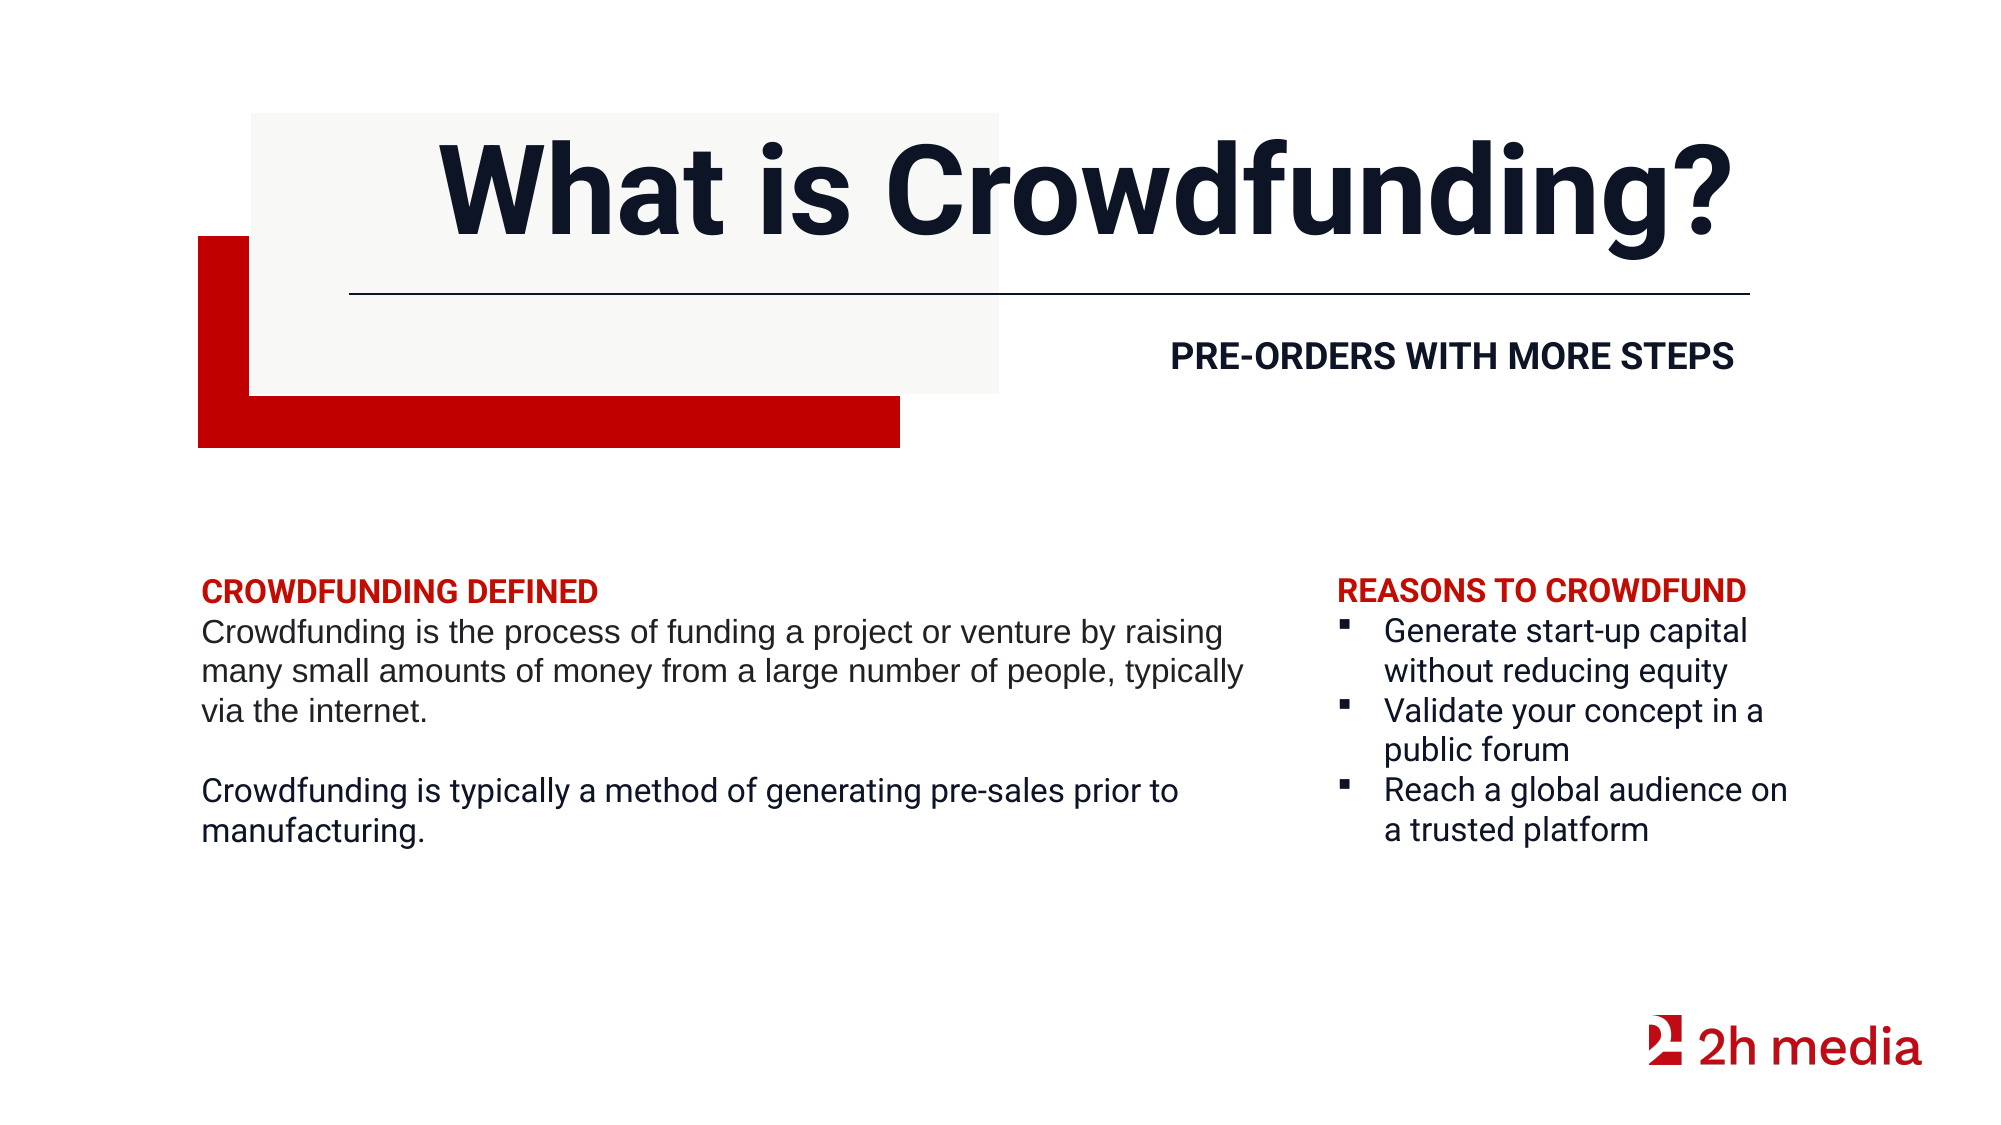

What is Crowdfunding?
Pre-Orders with more steps
Reasons to Crowdfund
Generate start-up capital without reducing equity
Validate your concept in a public forum
Reach a global audience on a trusted platform

Crowdfunding Defined
Crowdfunding is the process of funding a project or venture by raising many small amounts of money from a large number of people, typically via the internet.

Crowdfunding is typically a method of generating pre-sales prior to manufacturing.